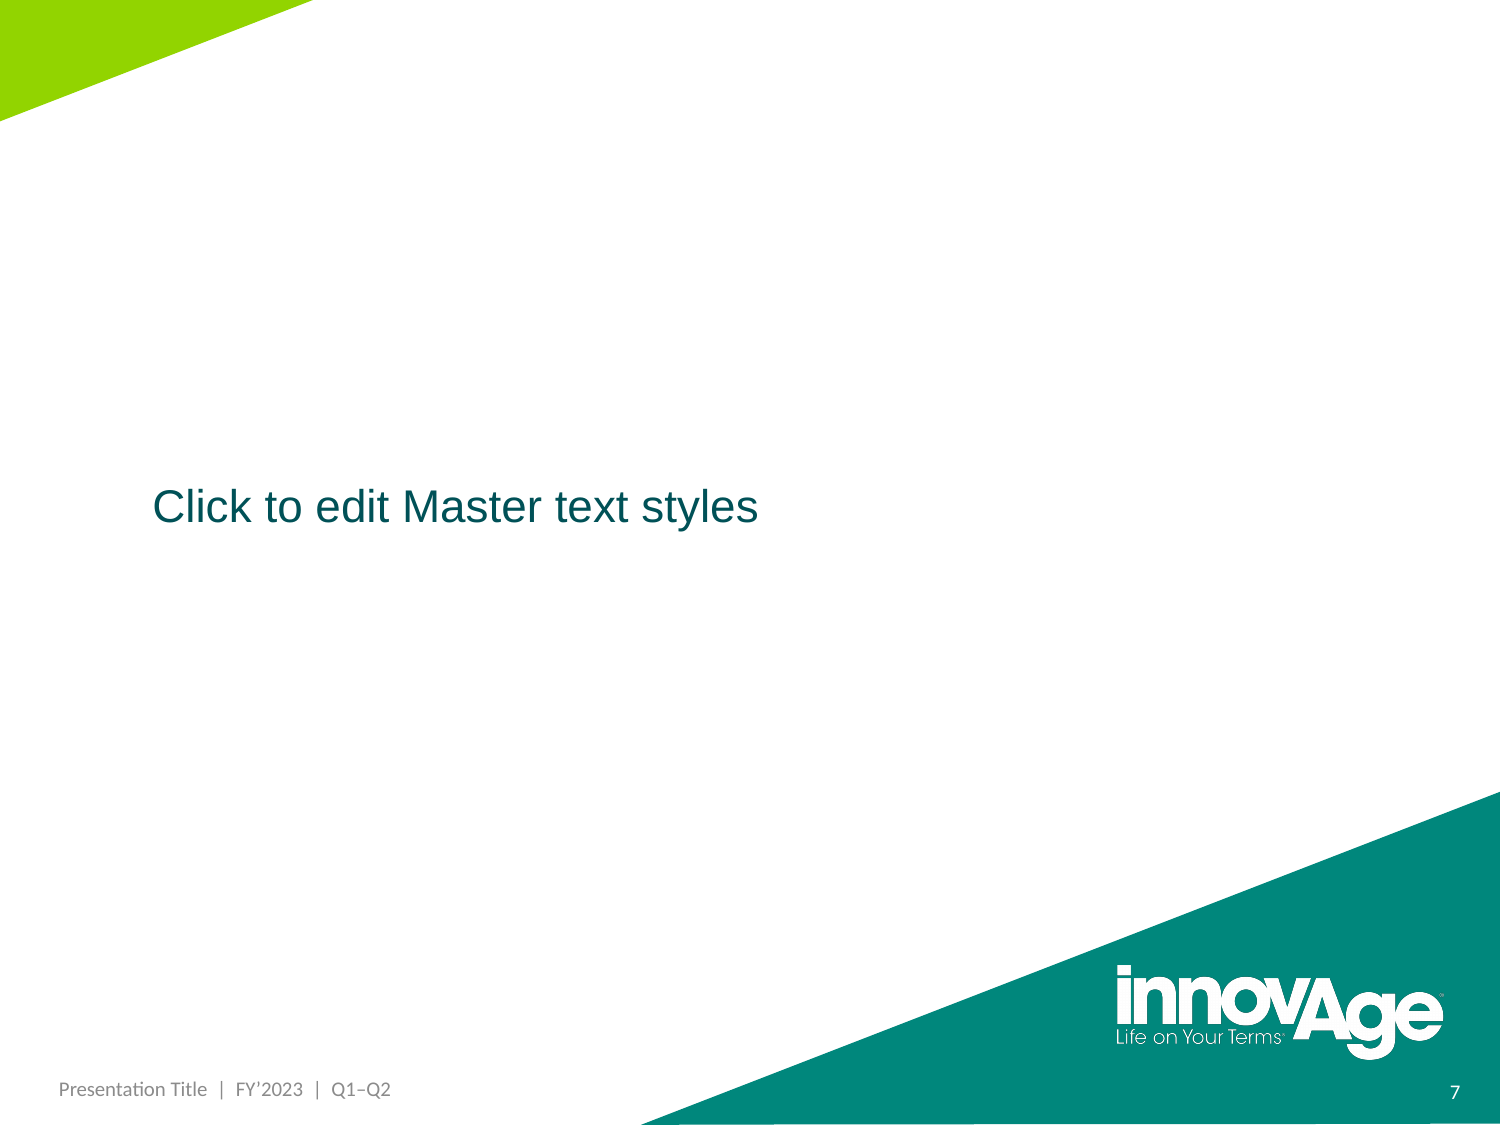

#
Click to edit Master text styles
7
Presentation Title  |  FY’2023  |  Q1–Q2